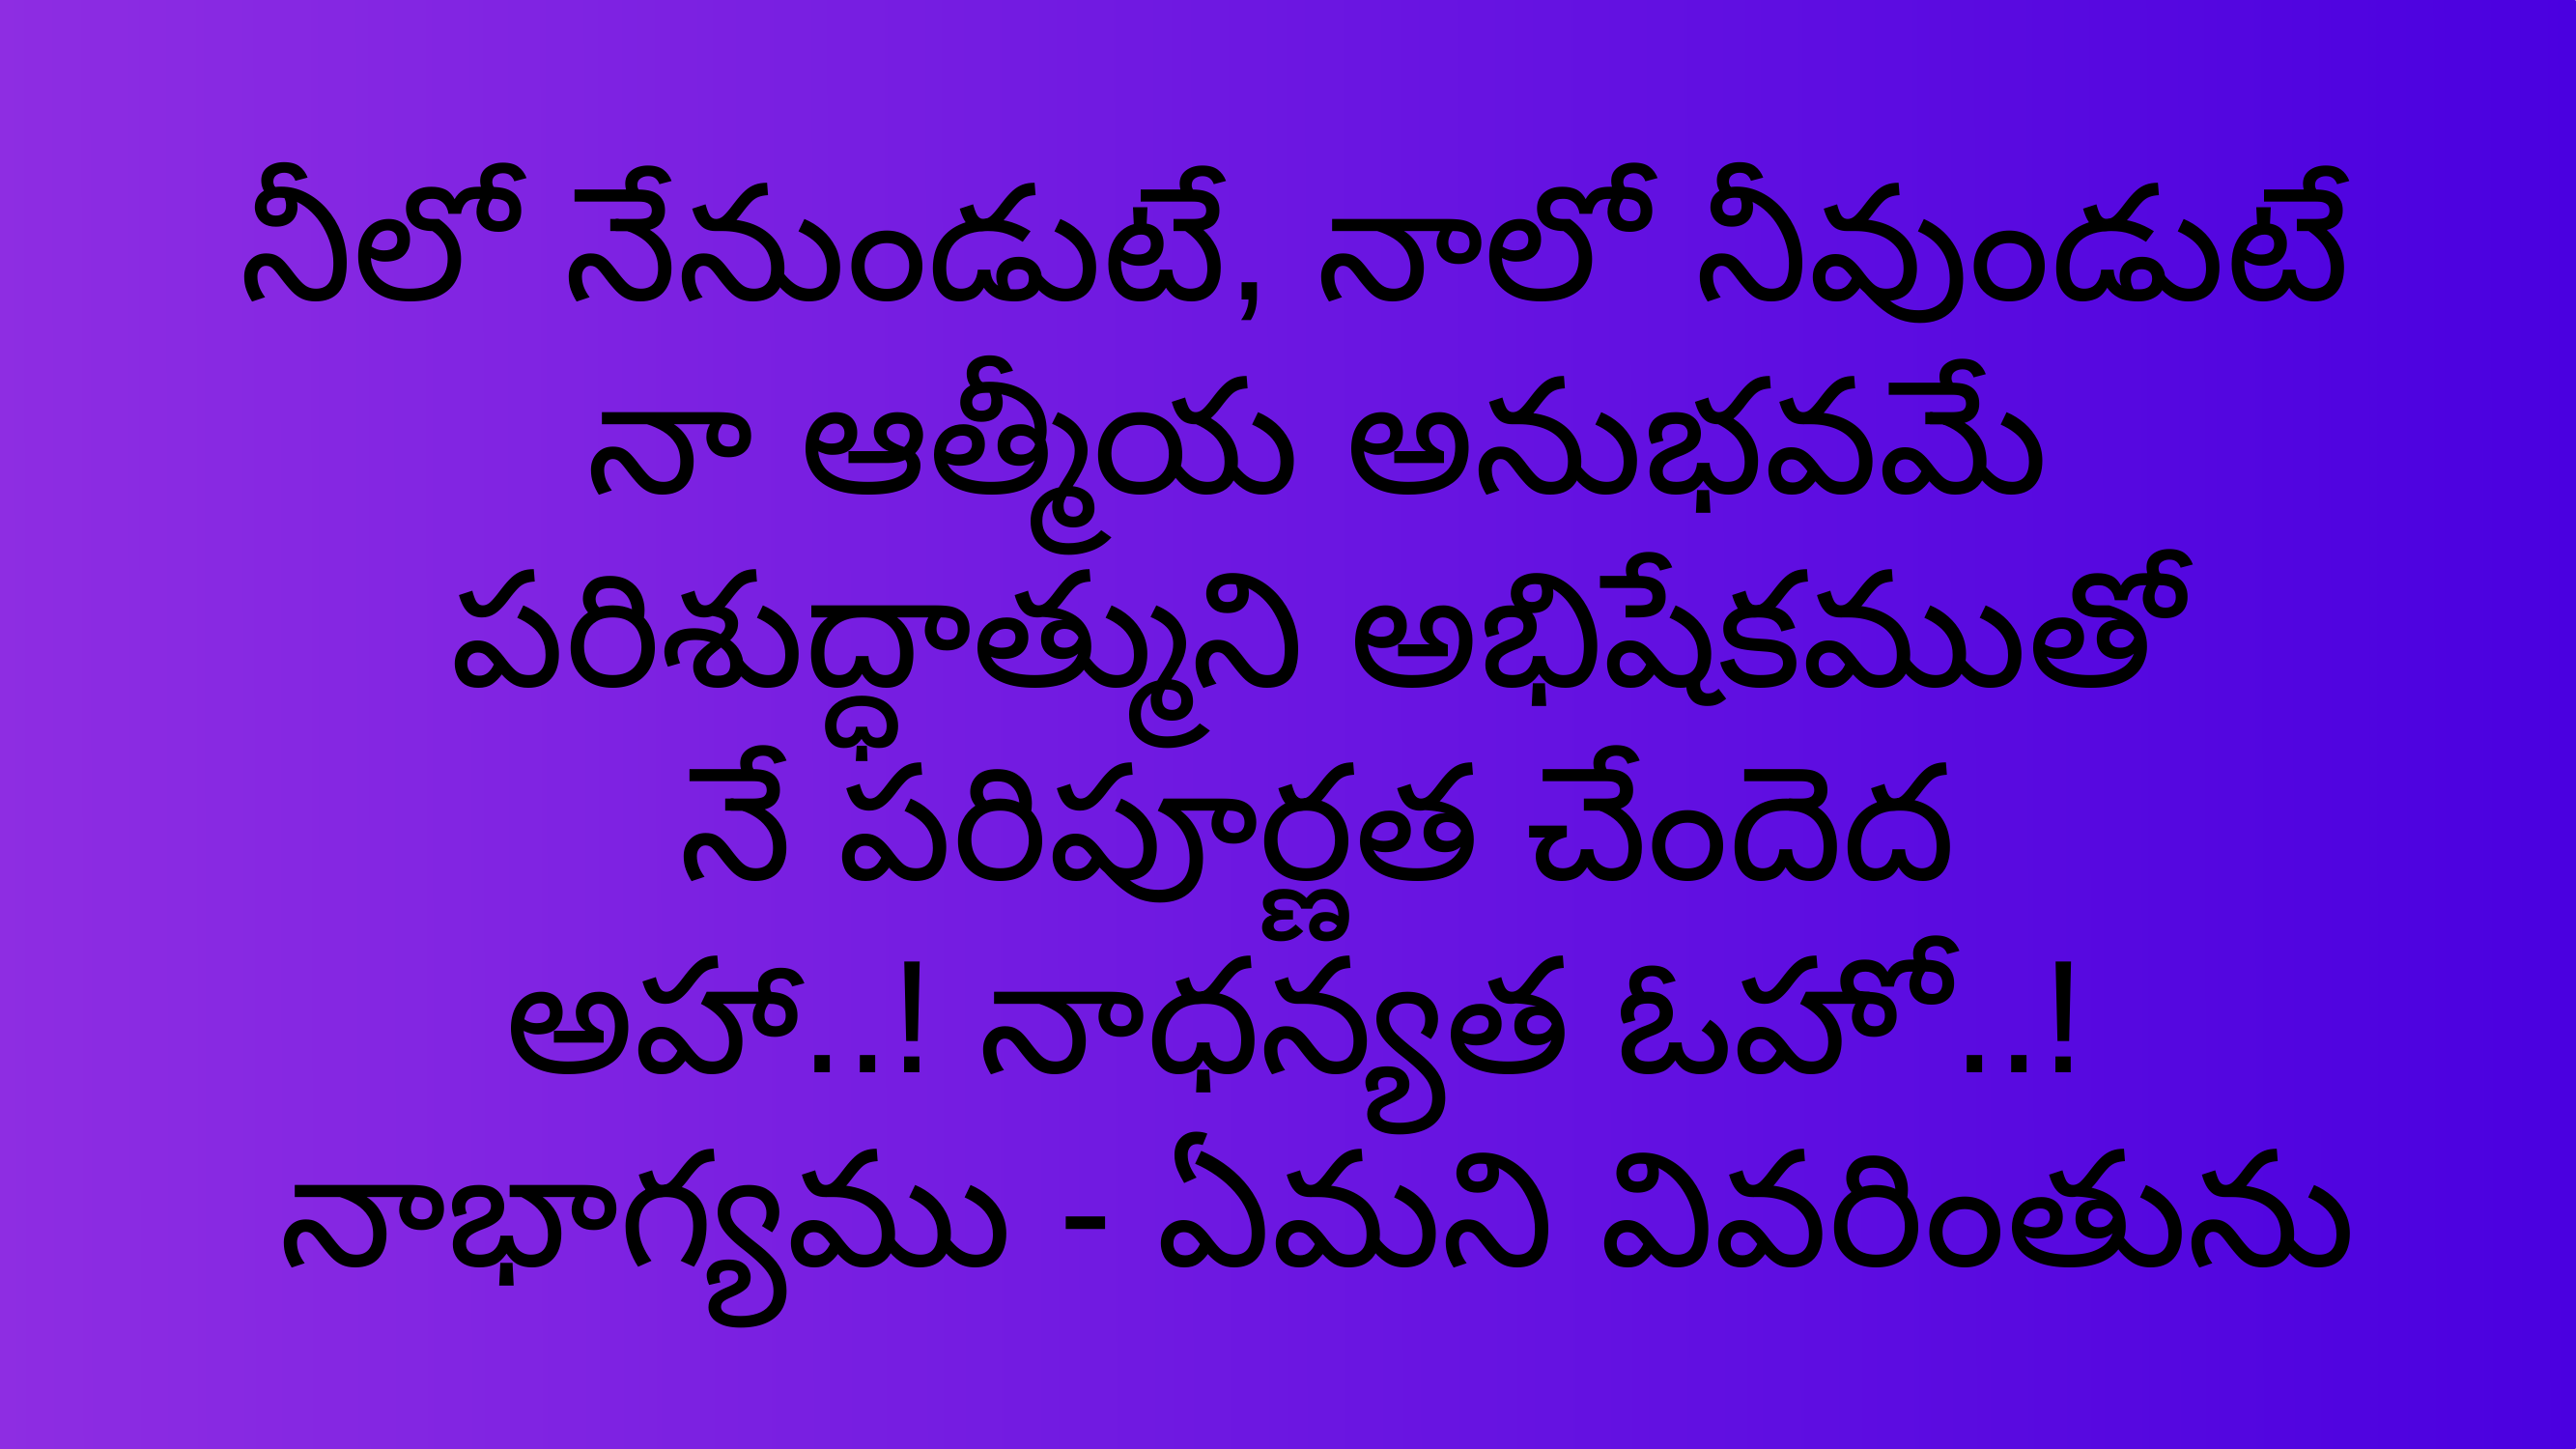

నీలో నేనుండుటే, నాలో నీవుండుటే
నా ఆత్మీయ అనుభవమే
పరిశుద్ధాత్ముని అభిషేకముతో
నే పరిపూర్ణత చేందెద
అహా..! నాధన్యత ఓహో..!
నాభాగ్యము - ఏమని వివరింతును